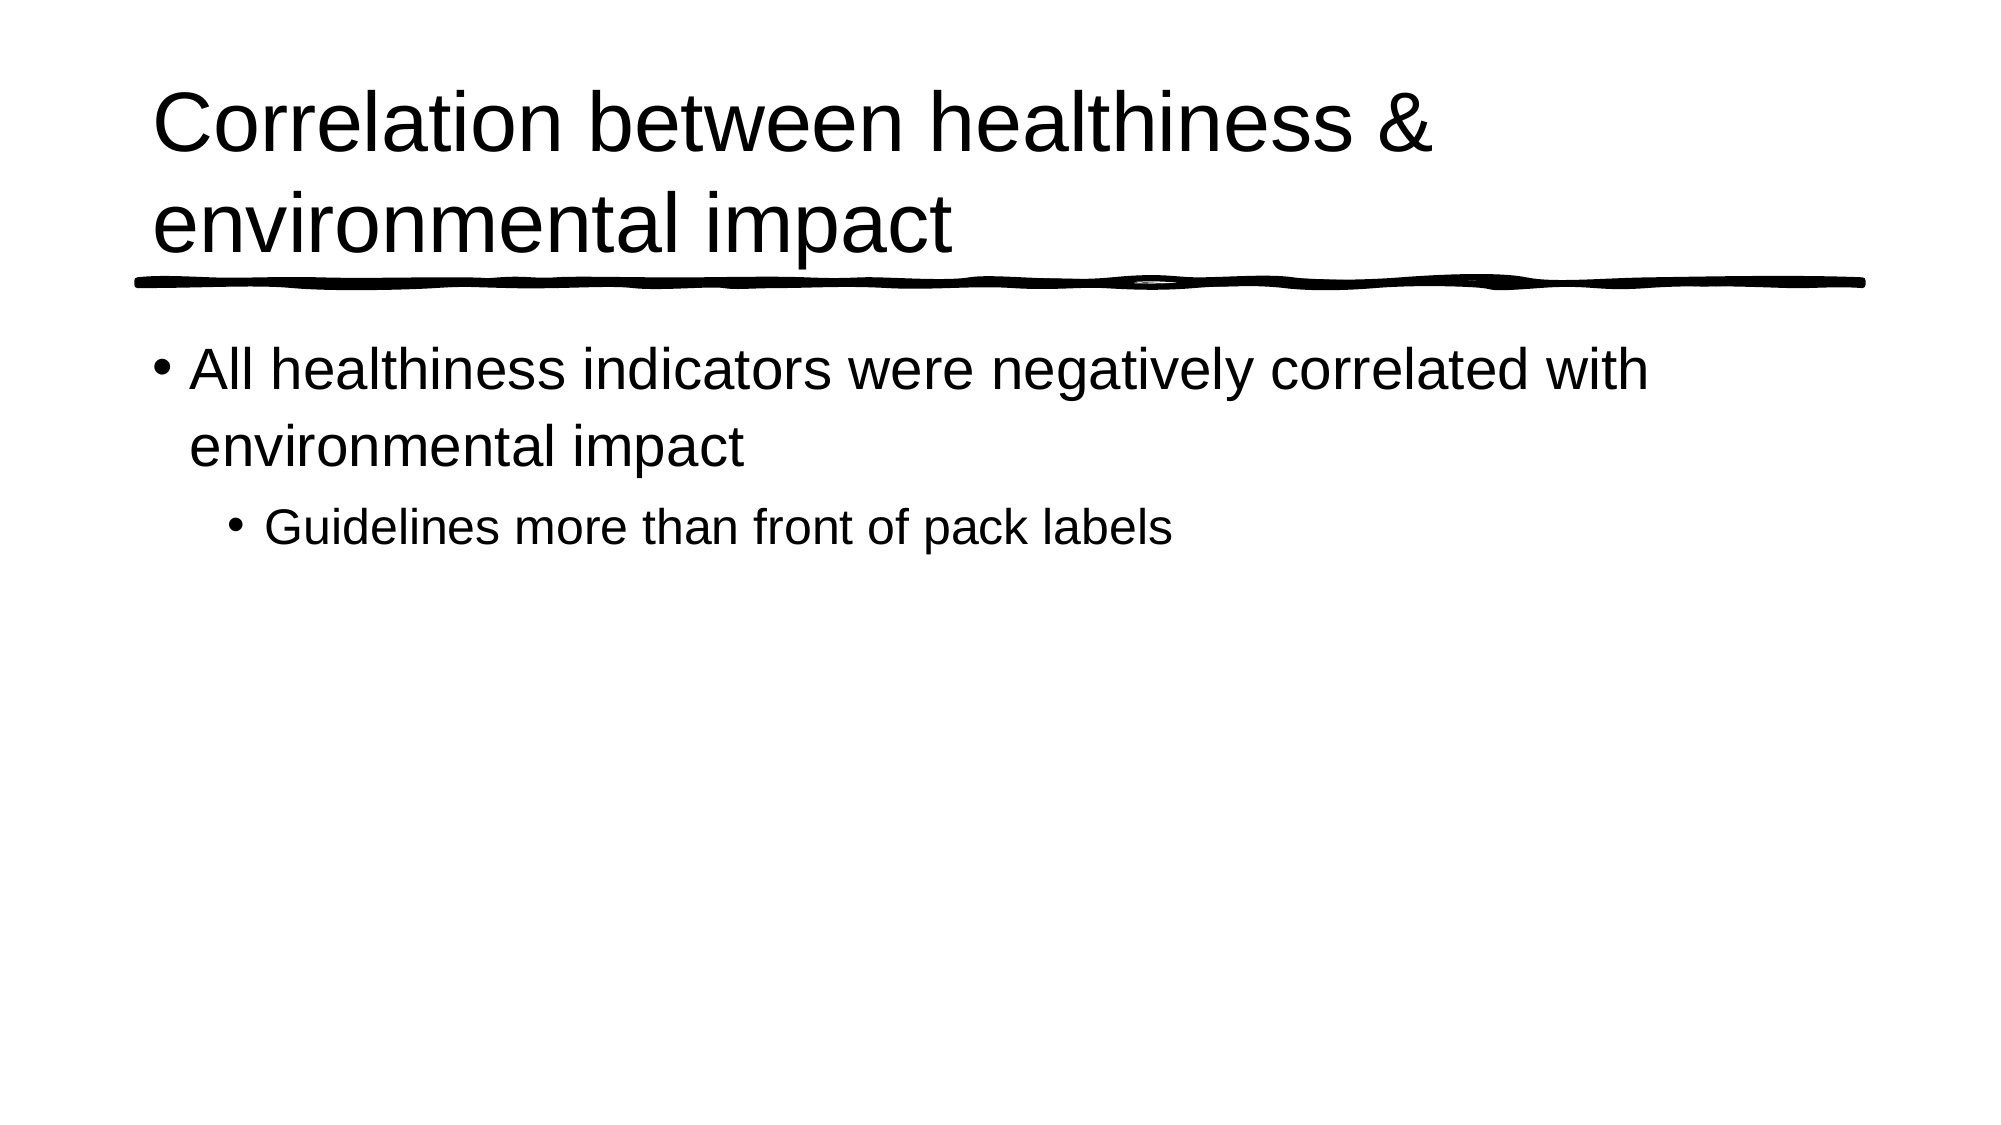

# Correlation between healthiness & environmental impact
All healthiness indicators were negatively correlated with environmental impact
Guidelines more than front of pack labels